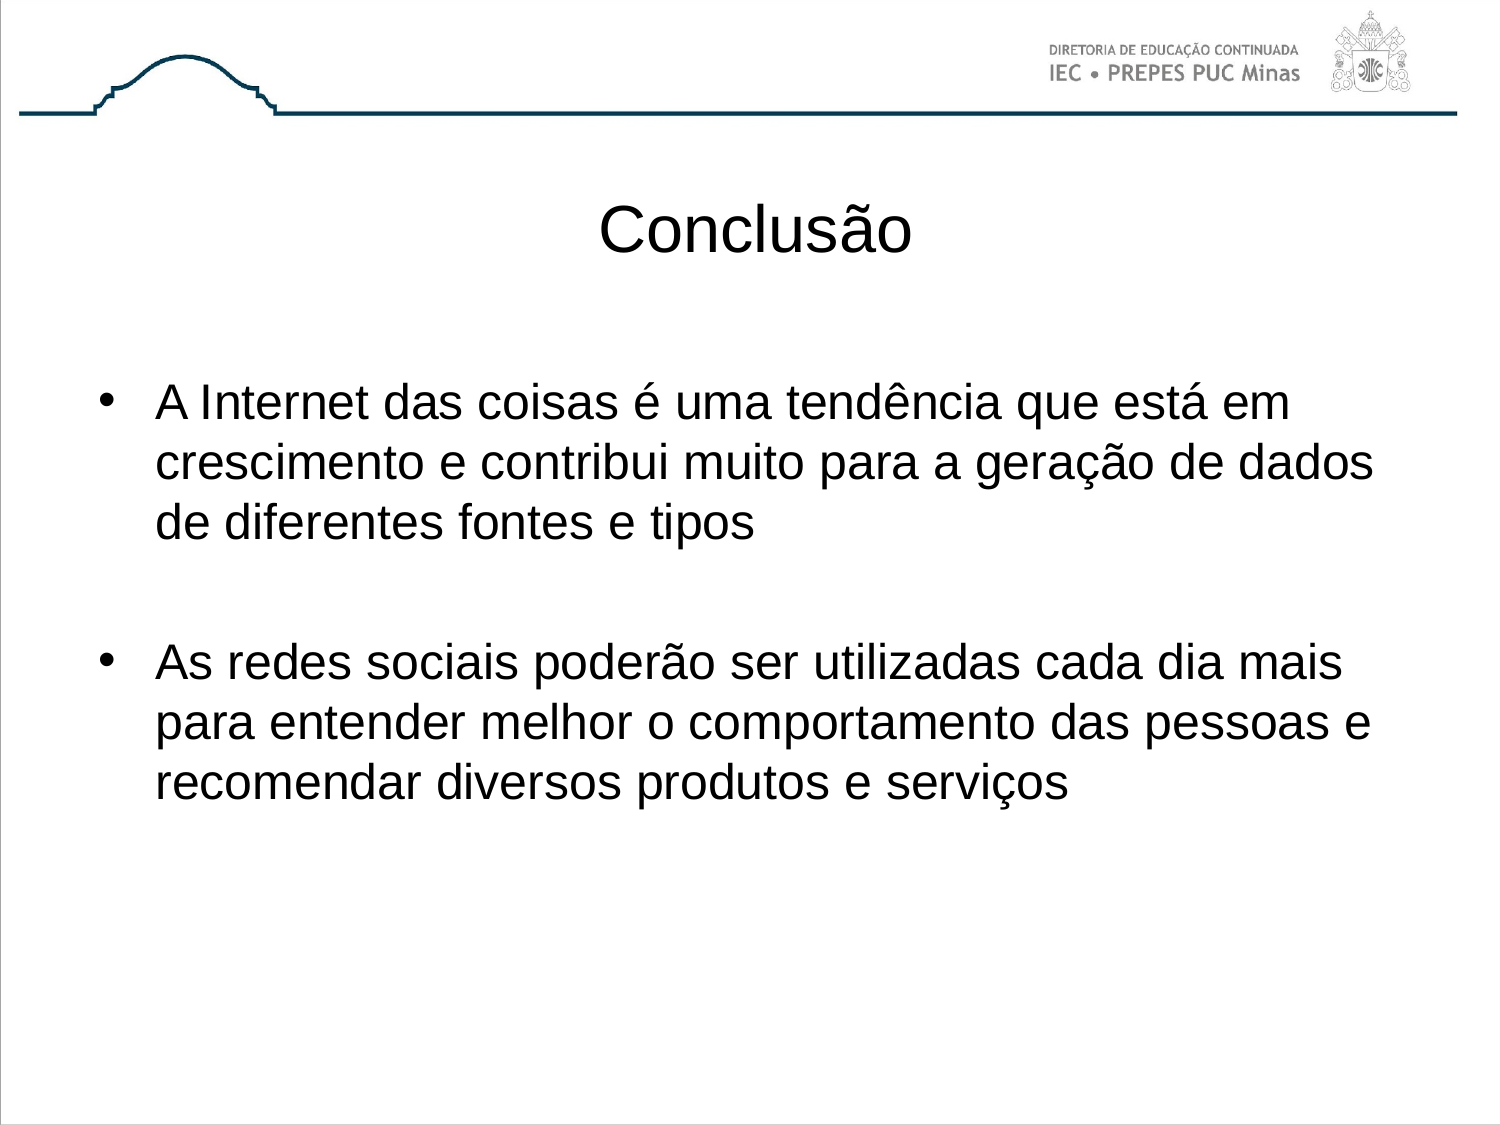

# Conclusão
A Internet das coisas é uma tendência que está em crescimento e contribui muito para a geração de dados de diferentes fontes e tipos

As redes sociais poderão ser utilizadas cada dia mais para entender melhor o comportamento das pessoas e recomendar diversos produtos e serviços